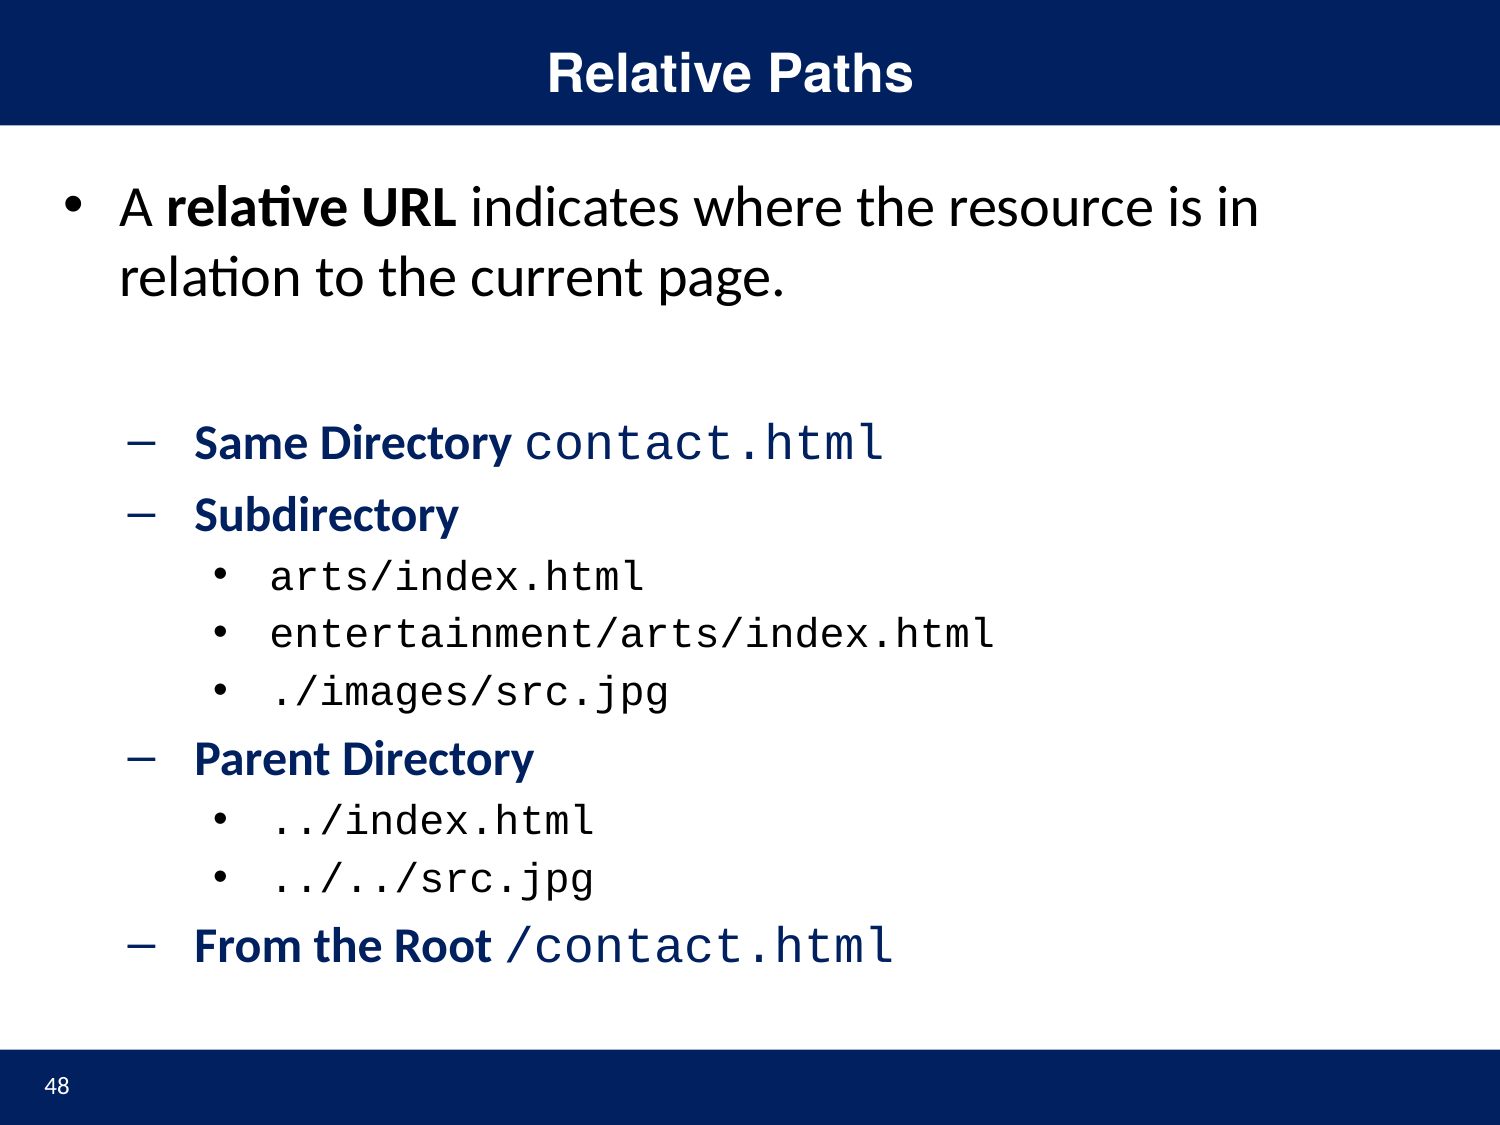

# Relative Paths
A relative URL indicates where the resource is in relation to the current page.

Same Directory contact.html
Subdirectory
arts/index.html
entertainment/arts/index.html
./images/src.jpg
Parent Directory
../index.html
../../src.jpg
From the Root /contact.html
48